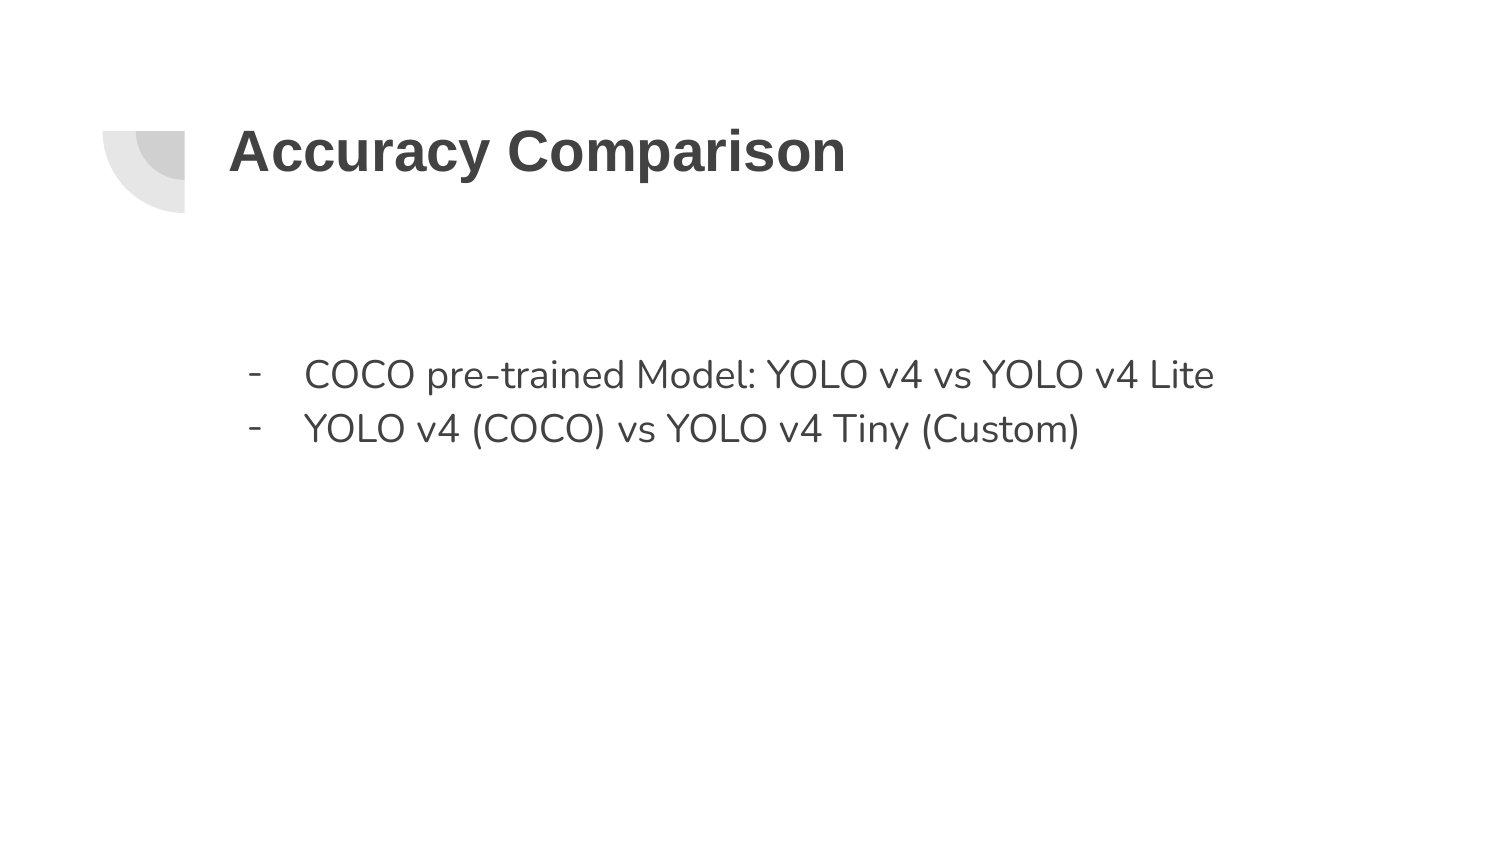

# Accuracy Comparison
COCO pre-trained Model: YOLO v4 vs YOLO v4 Lite
YOLO v4 (COCO) vs YOLO v4 Tiny (Custom)